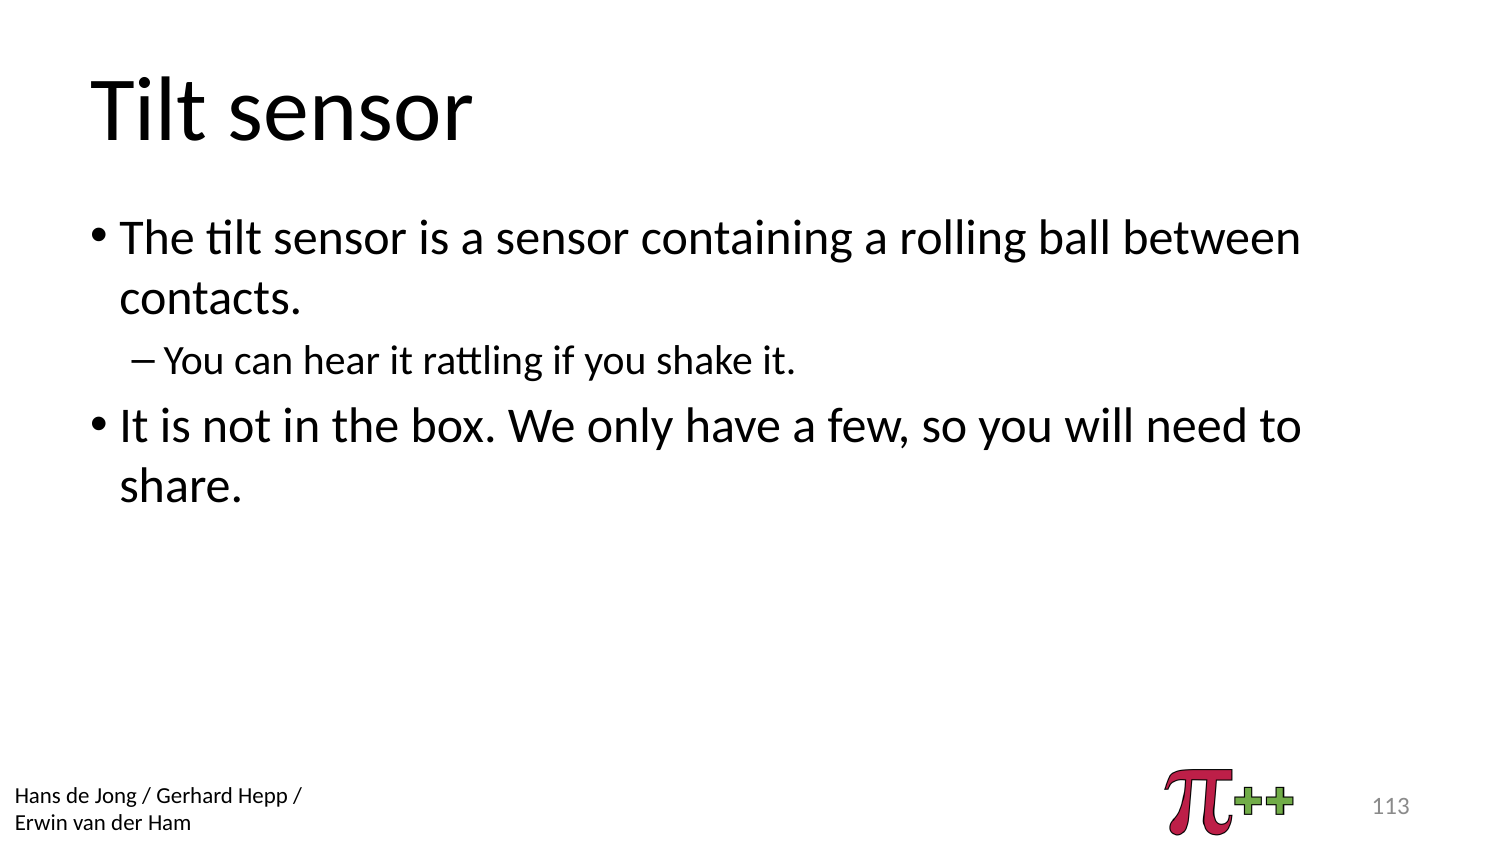

# Tilt sensor
The tilt sensor is a sensor containing a rolling ball between contacts.
You can hear it rattling if you shake it.
It is not in the box. We only have a few, so you will need to share.
113